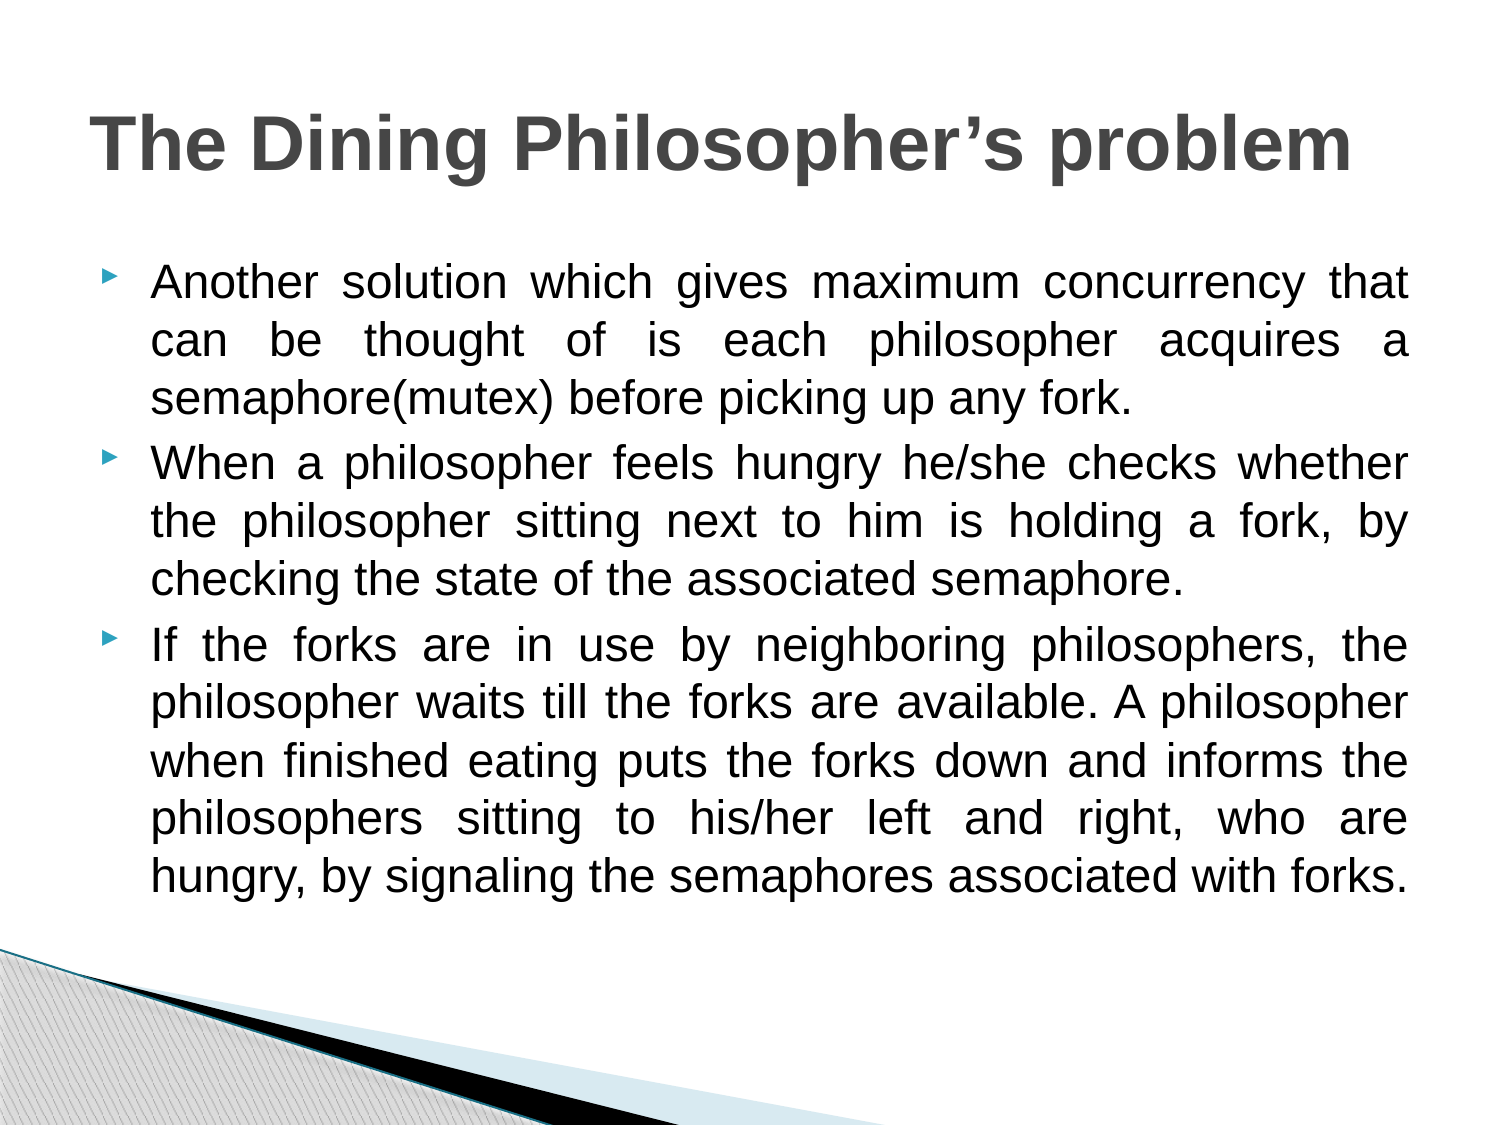

# The Dining Philosopher’s problem
Another solution which gives maximum concurrency that can be thought of is each philosopher acquires a semaphore(mutex) before picking up any fork.
When a philosopher feels hungry he/she checks whether the philosopher sitting next to him is holding a fork, by checking the state of the associated semaphore.
If the forks are in use by neighboring philosophers, the philosopher waits till the forks are available. A philosopher when finished eating puts the forks down and informs the philosophers sitting to his/her left and right, who are hungry, by signaling the semaphores associated with forks.